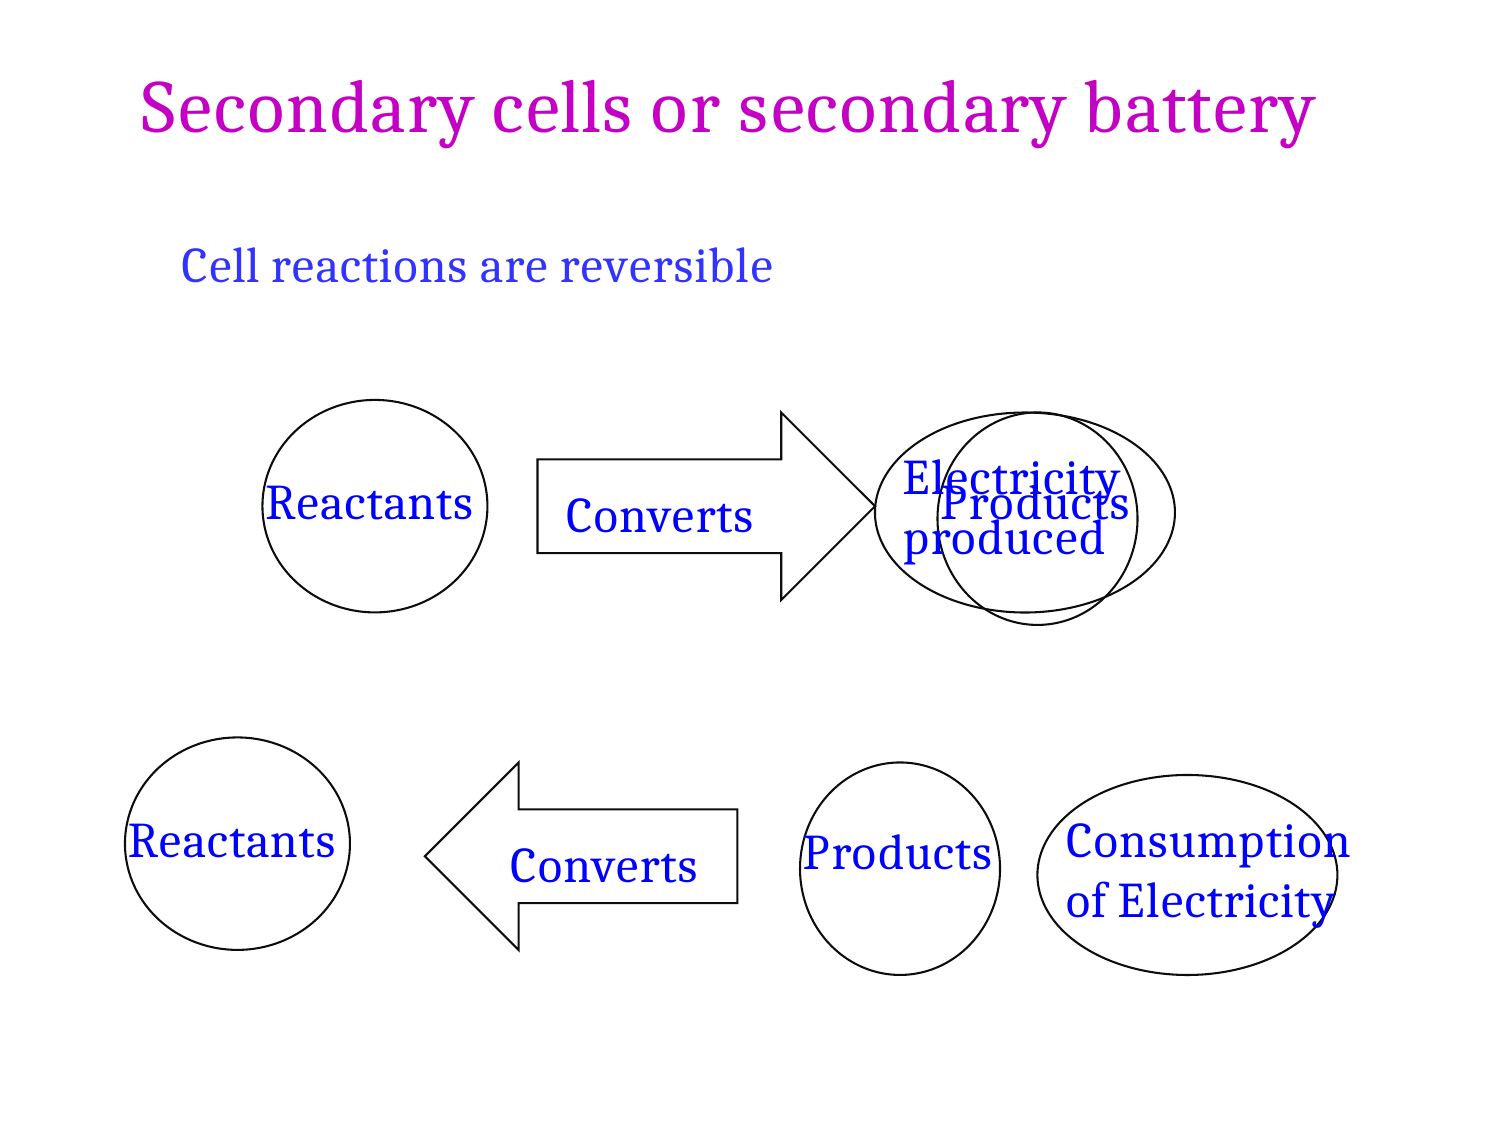

Secondary cells or secondary battery
Cell reactions are reversible

Reactants

Converts

Electricity produced

Products

Reactants

Converts

Products

Consumption of Electricity